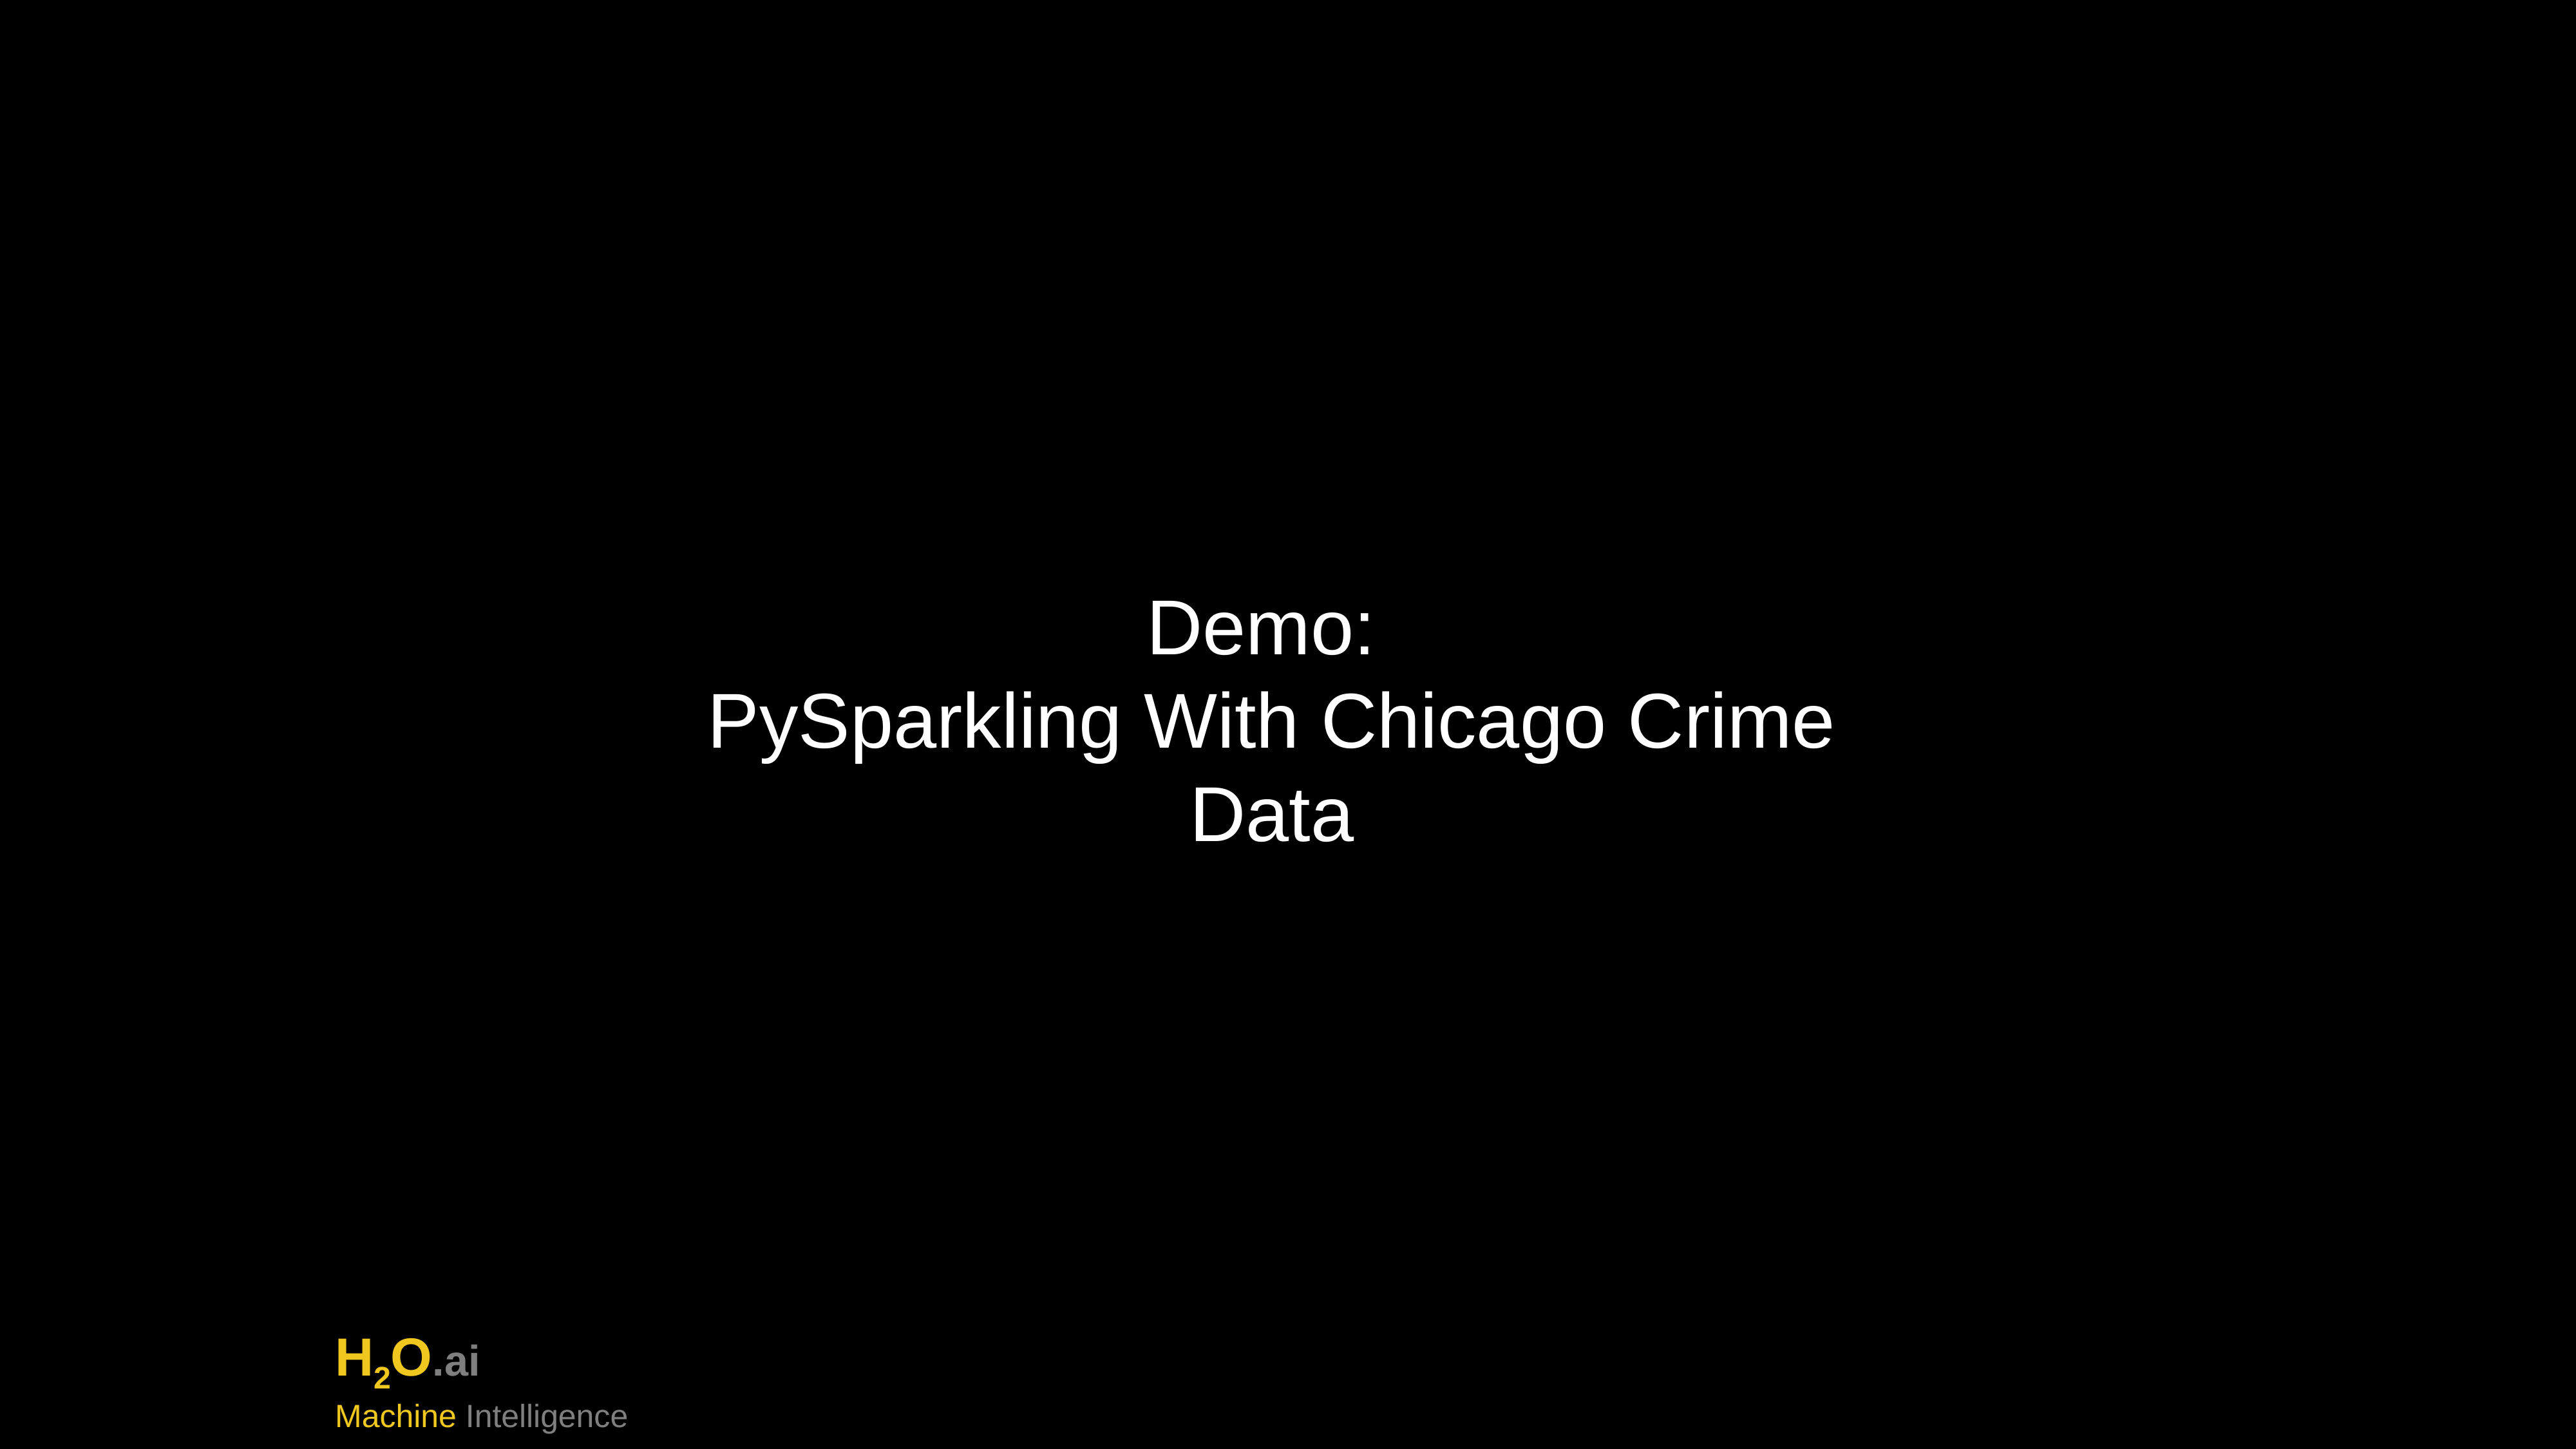

# Demo:
PySparkling With Chicago Crime Data